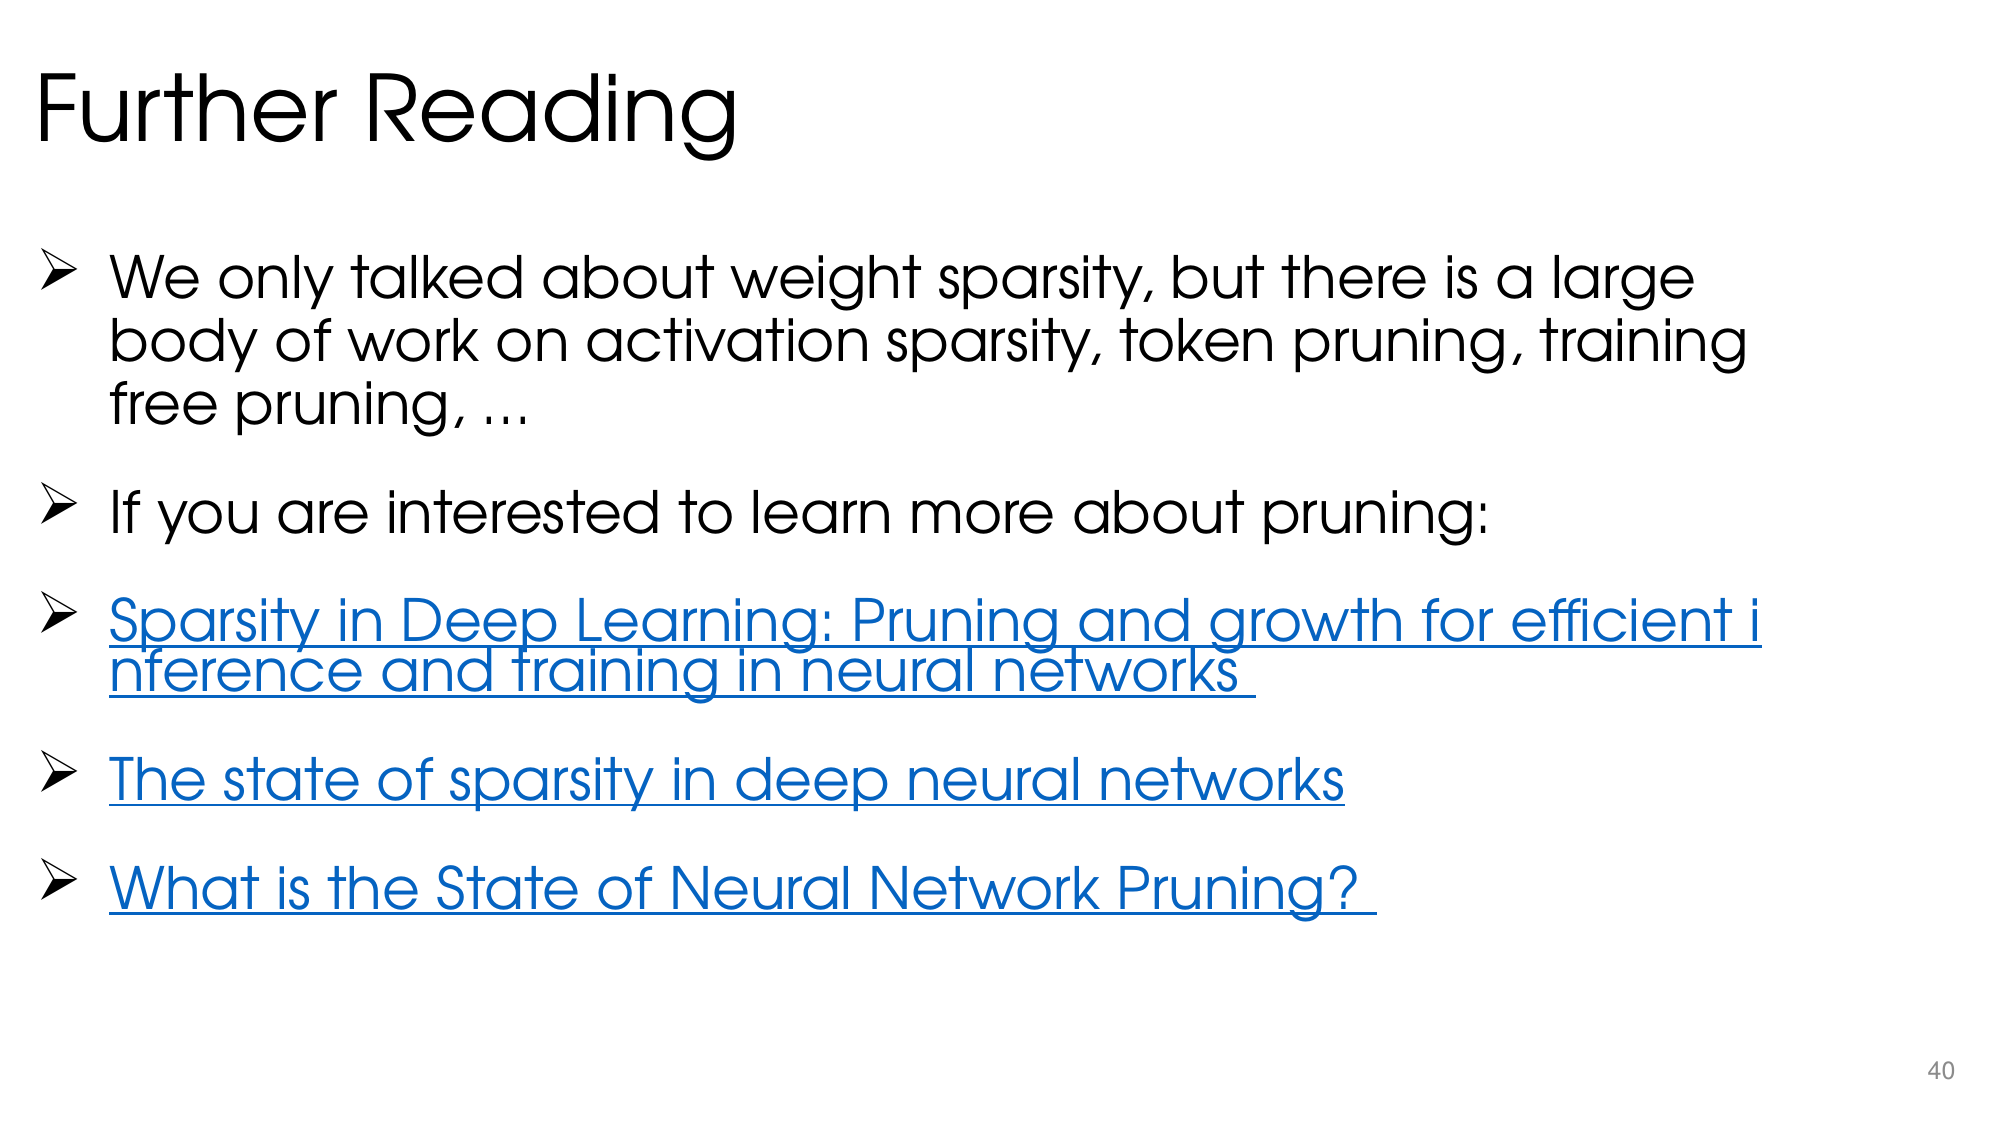

# Further Reading
We only talked about weight sparsity, but there is a large body of work on activation sparsity, token pruning, training free pruning, …
If you are interested to learn more about pruning:
Sparsity in Deep Learning: Pruning and growth for efficient inference and training in neural networks
The state of sparsity in deep neural networks
What is the State of Neural Network Pruning?
40